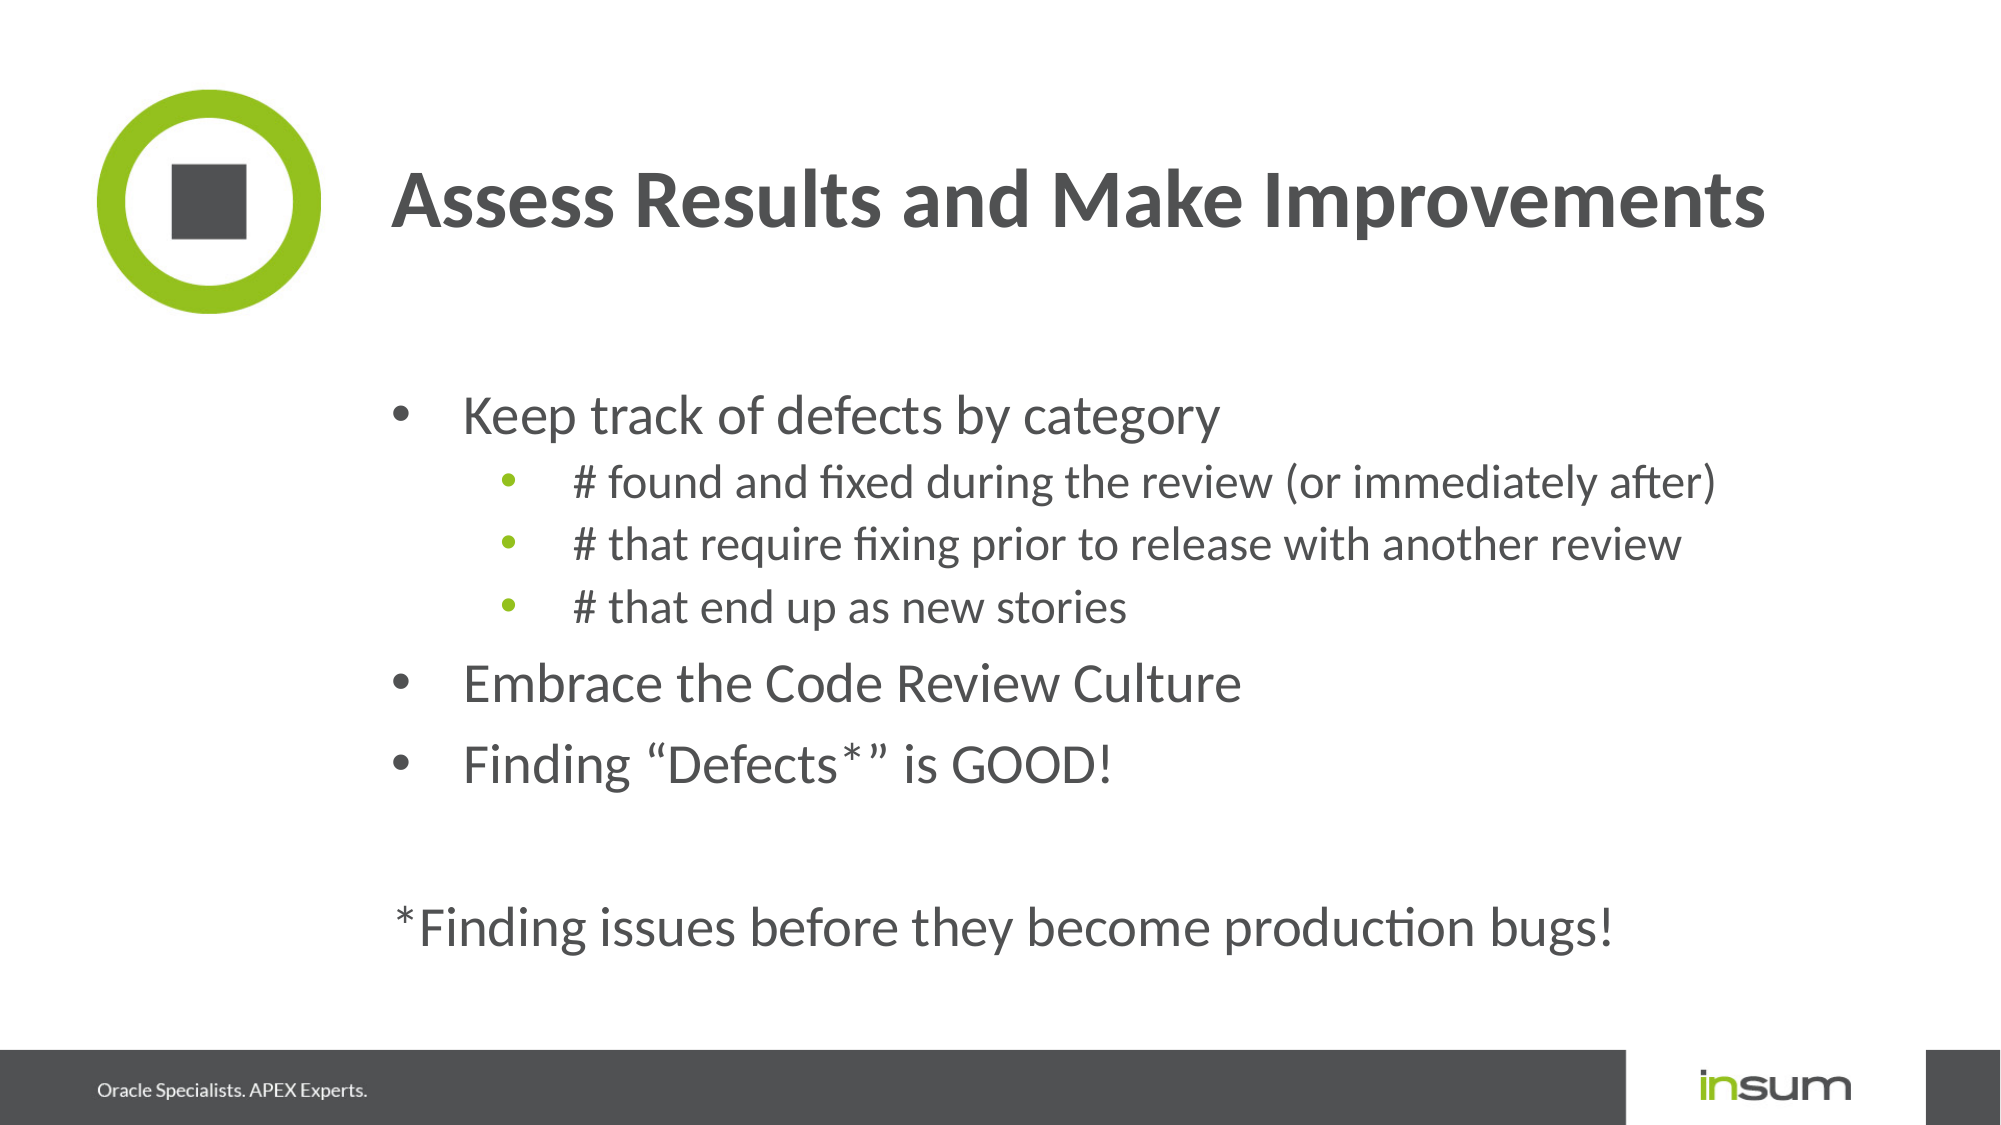

# Assess Results and Make Improvements
Keep track of defects by category
# found and fixed during the review (or immediately after)
# that require fixing prior to release with another review
# that end up as new stories
Embrace the Code Review Culture
Finding “Defects*” is GOOD!

*Finding issues before they become production bugs!